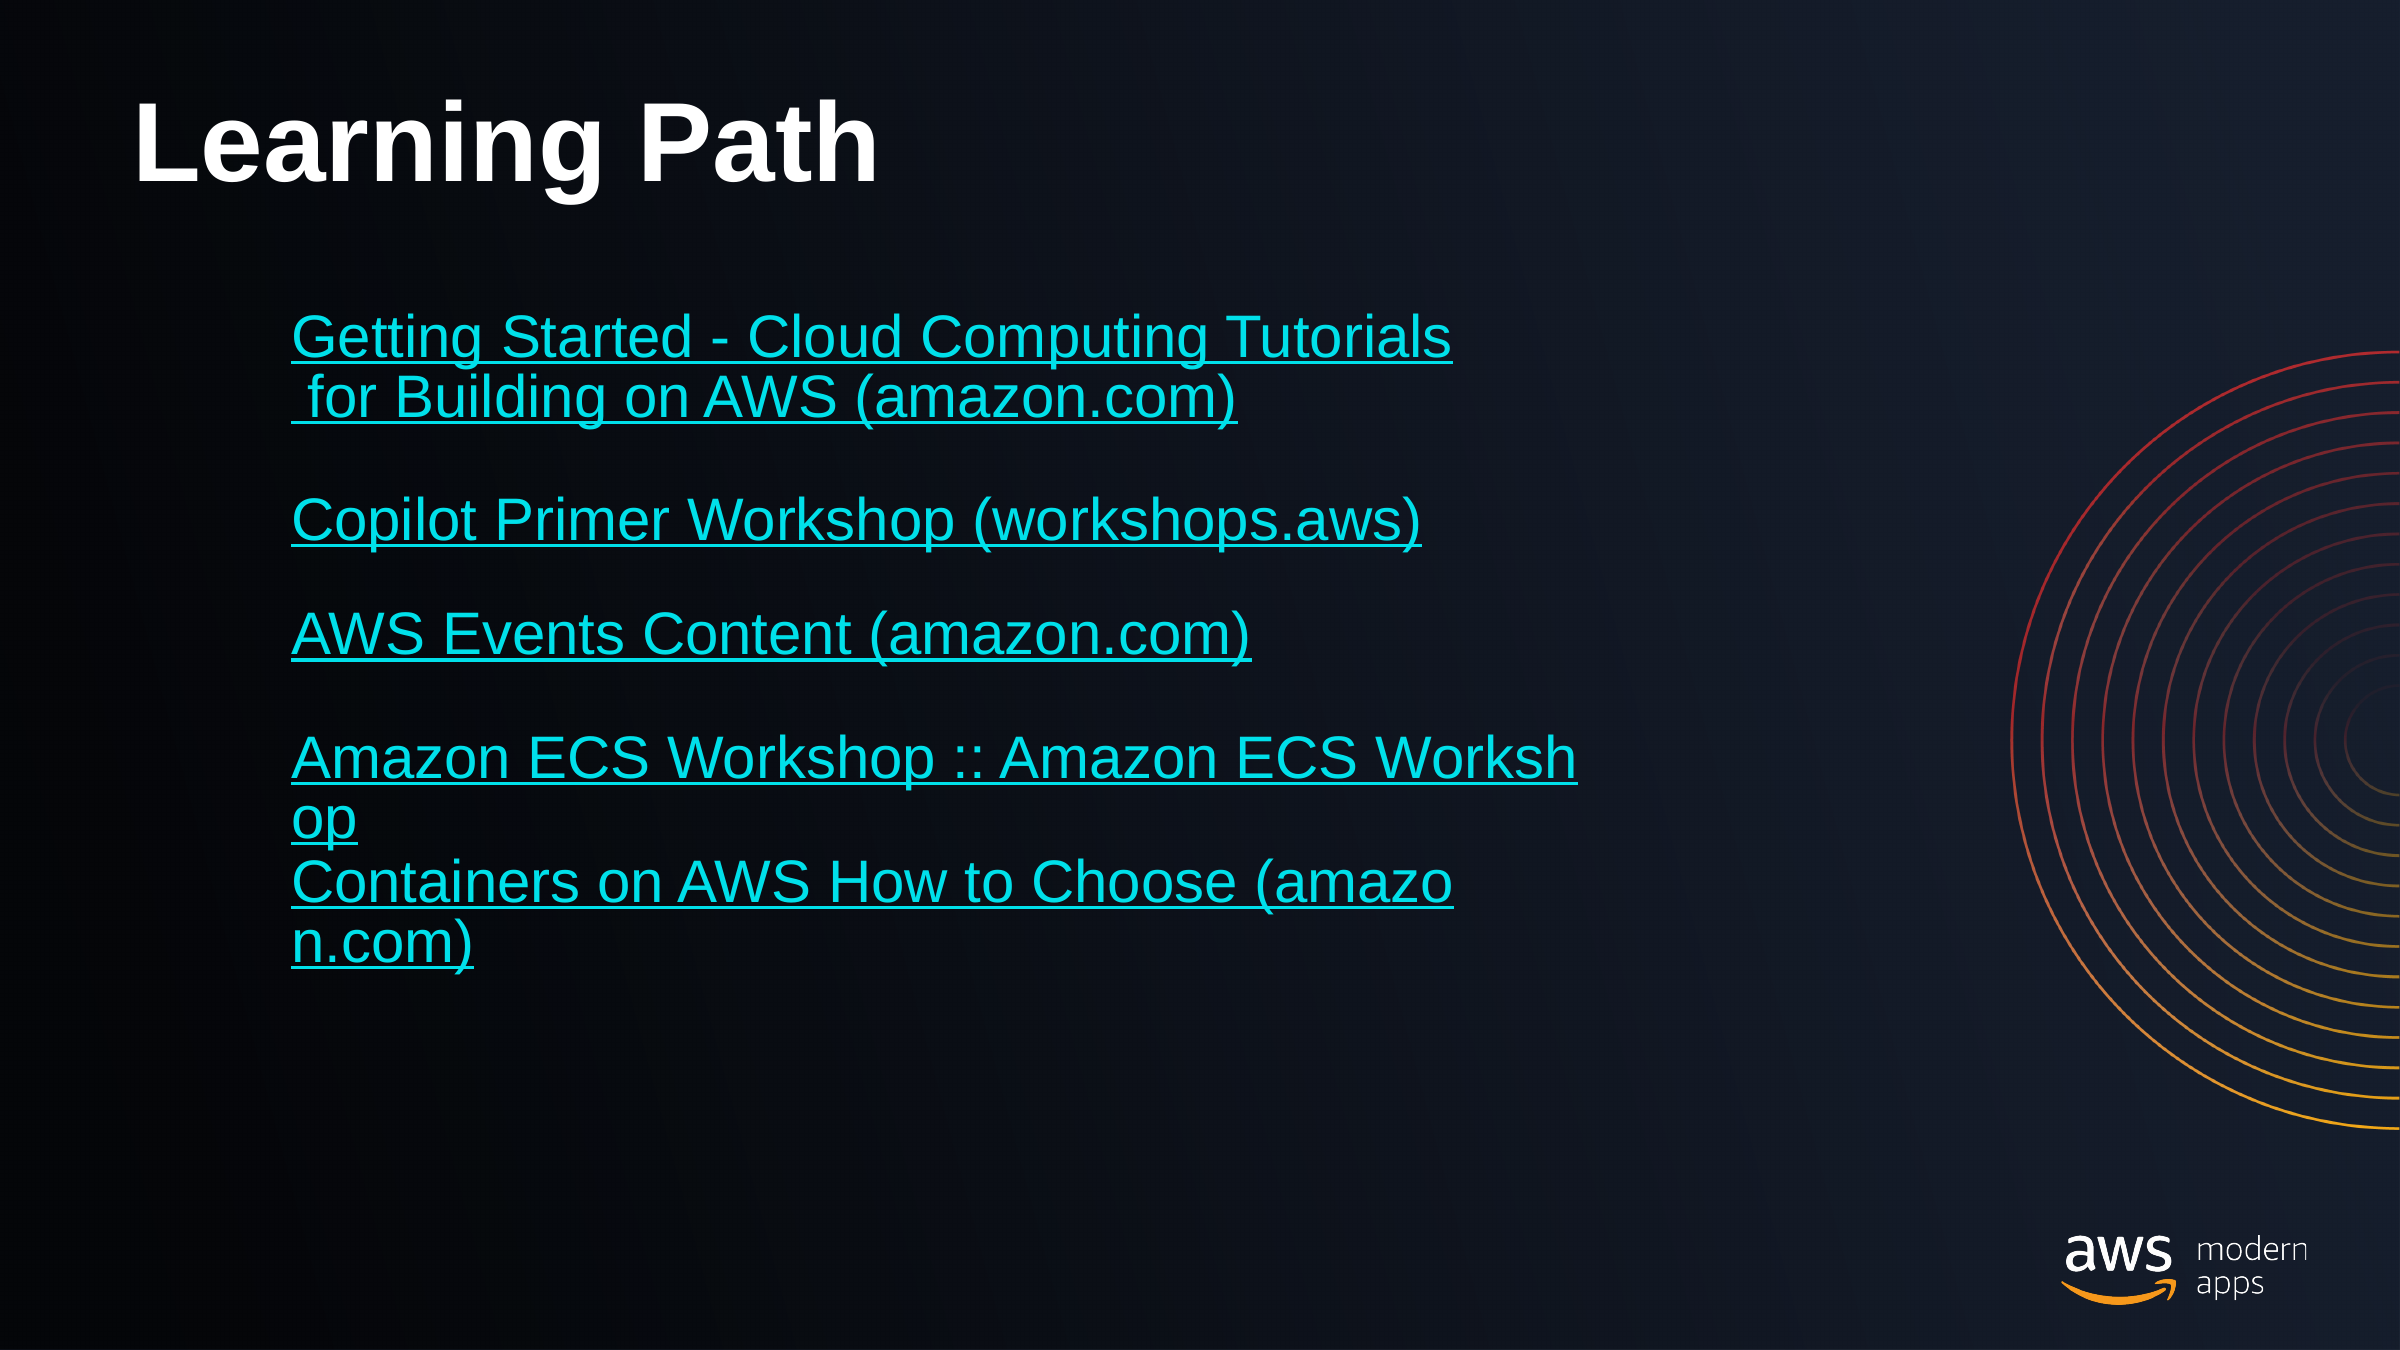

# Learning Path
Getting Started - Cloud Computing Tutorials for Building on AWS (amazon.com)
Copilot Primer Workshop (workshops.aws)
AWS Events Content (amazon.com)
Amazon ECS Workshop :: Amazon ECS Workshop
Containers on AWS How to Choose (amazon.com)